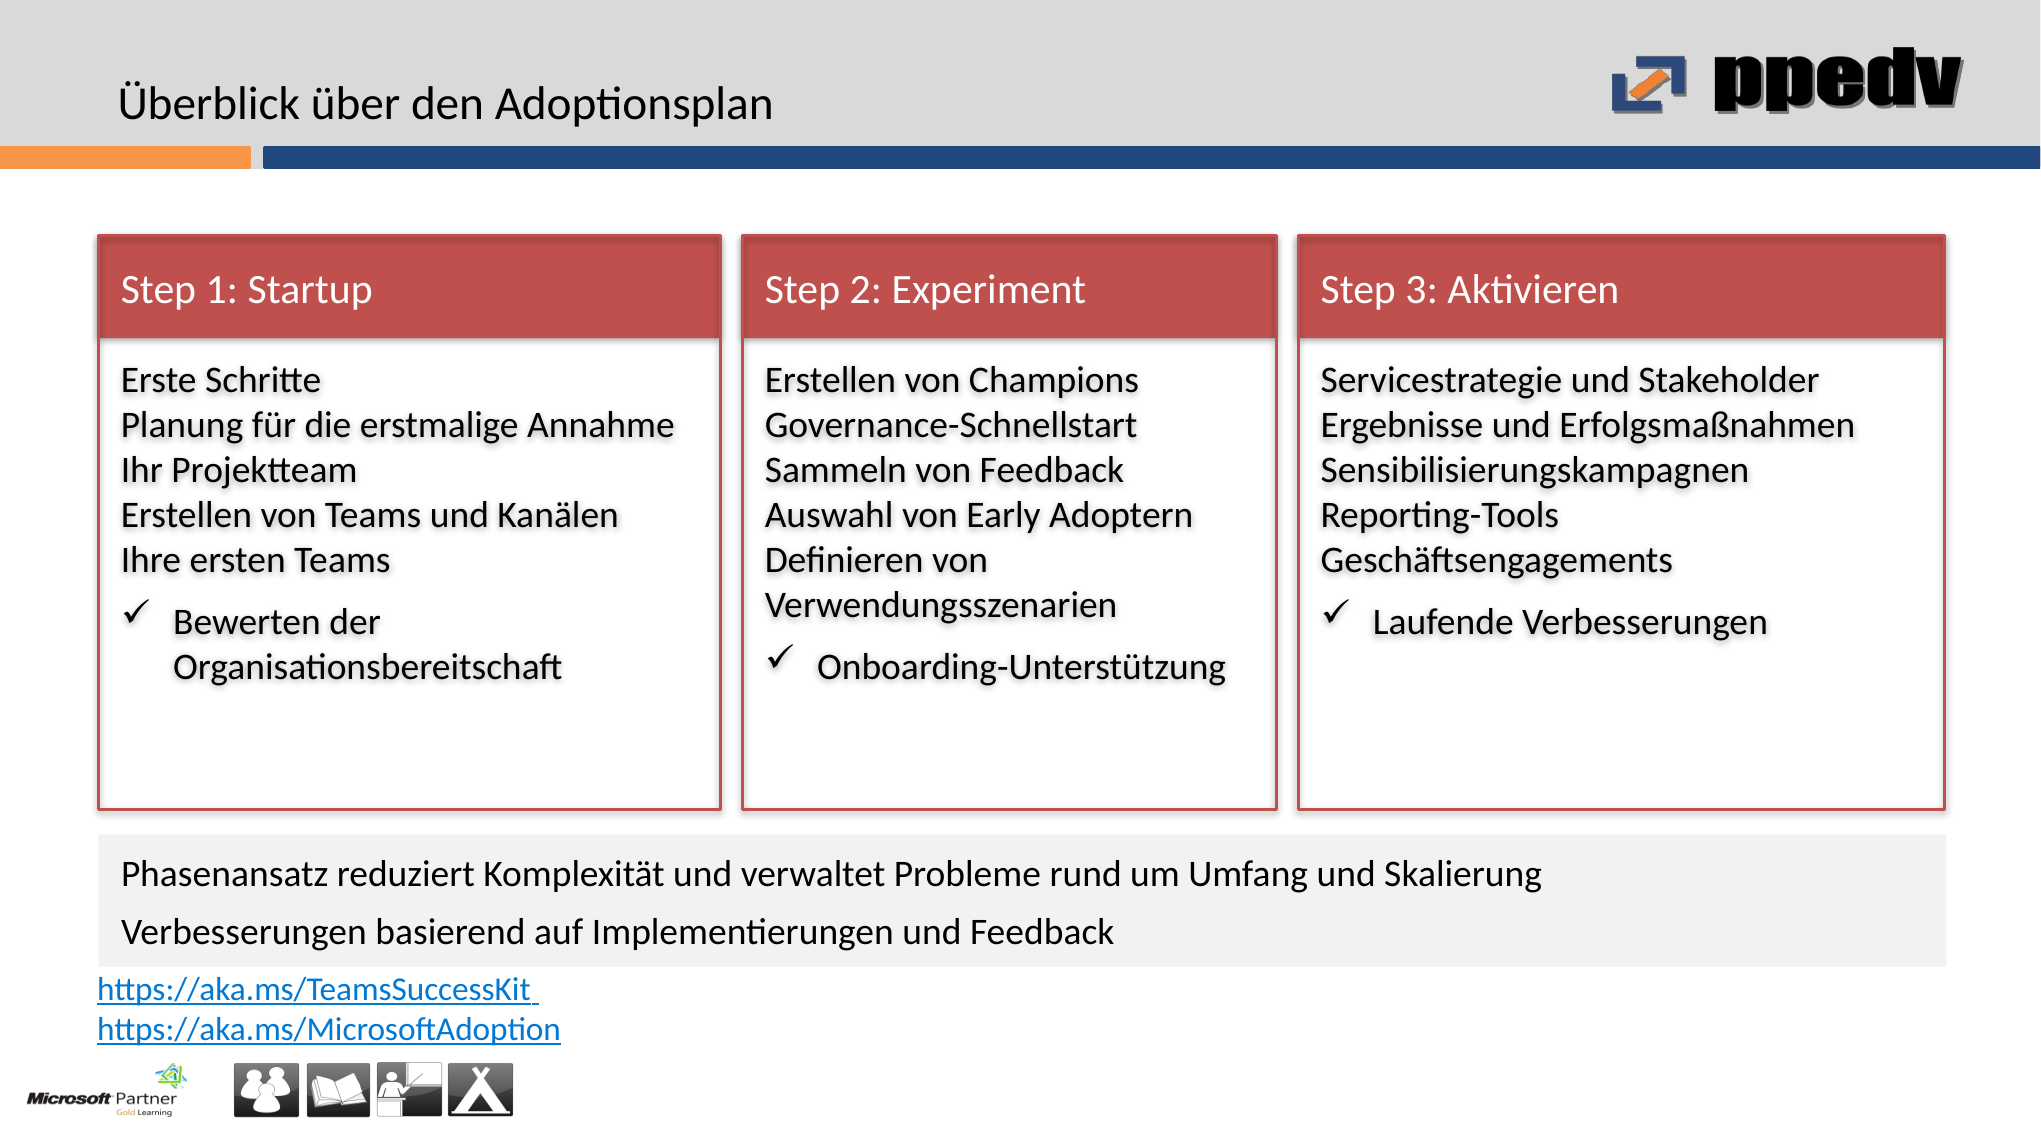

# Überblick über den Adoptionsplan
Step 1: Startup
Erste Schritte
Planung für die erstmalige Annahme
Ihr Projektteam
Erstellen von Teams und Kanälen
Ihre ersten Teams
Bewerten der Organisationsbereitschaft
Erstellen von Champions
Governance-Schnellstart
Sammeln von Feedback
Auswahl von Early Adoptern
Definieren von Verwendungsszenarien
Onboarding-Unterstützung
Step 3: Aktivieren
Servicestrategie und Stakeholder
Ergebnisse und Erfolgsmaßnahmen
Sensibilisierungskampagnen
Reporting-Tools
Geschäftsengagements
Laufende Verbesserungen
Step 2: Experiment
Phasenansatz reduziert Komplexität und verwaltet Probleme rund um Umfang und Skalierung
Verbesserungen basierend auf Implementierungen und Feedback
https://aka.ms/TeamsSuccessKit
https://aka.ms/MicrosoftAdoption